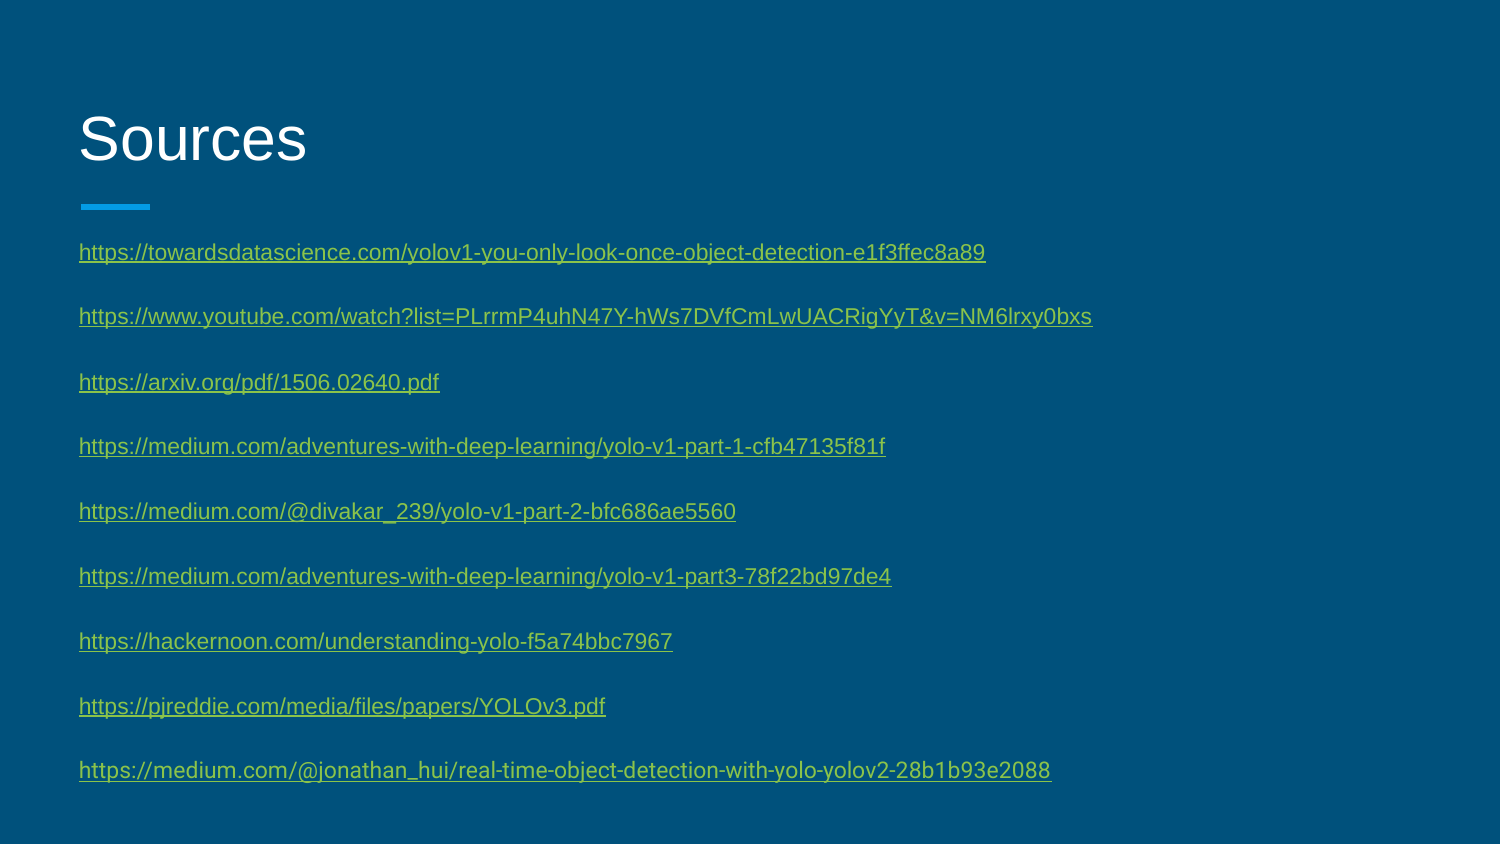

# Sources
https://towardsdatascience.com/yolov1-you-only-look-once-object-detection-e1f3ffec8a89
https://www.youtube.com/watch?list=PLrrmP4uhN47Y-hWs7DVfCmLwUACRigYyT&v=NM6lrxy0bxs
https://arxiv.org/pdf/1506.02640.pdf
https://medium.com/adventures-with-deep-learning/yolo-v1-part-1-cfb47135f81f
https://medium.com/@divakar_239/yolo-v1-part-2-bfc686ae5560
https://medium.com/adventures-with-deep-learning/yolo-v1-part3-78f22bd97de4
https://hackernoon.com/understanding-yolo-f5a74bbc7967
https://pjreddie.com/media/files/papers/YOLOv3.pdf
https://medium.com/@jonathan_hui/real-time-object-detection-with-yolo-yolov2-28b1b93e2088